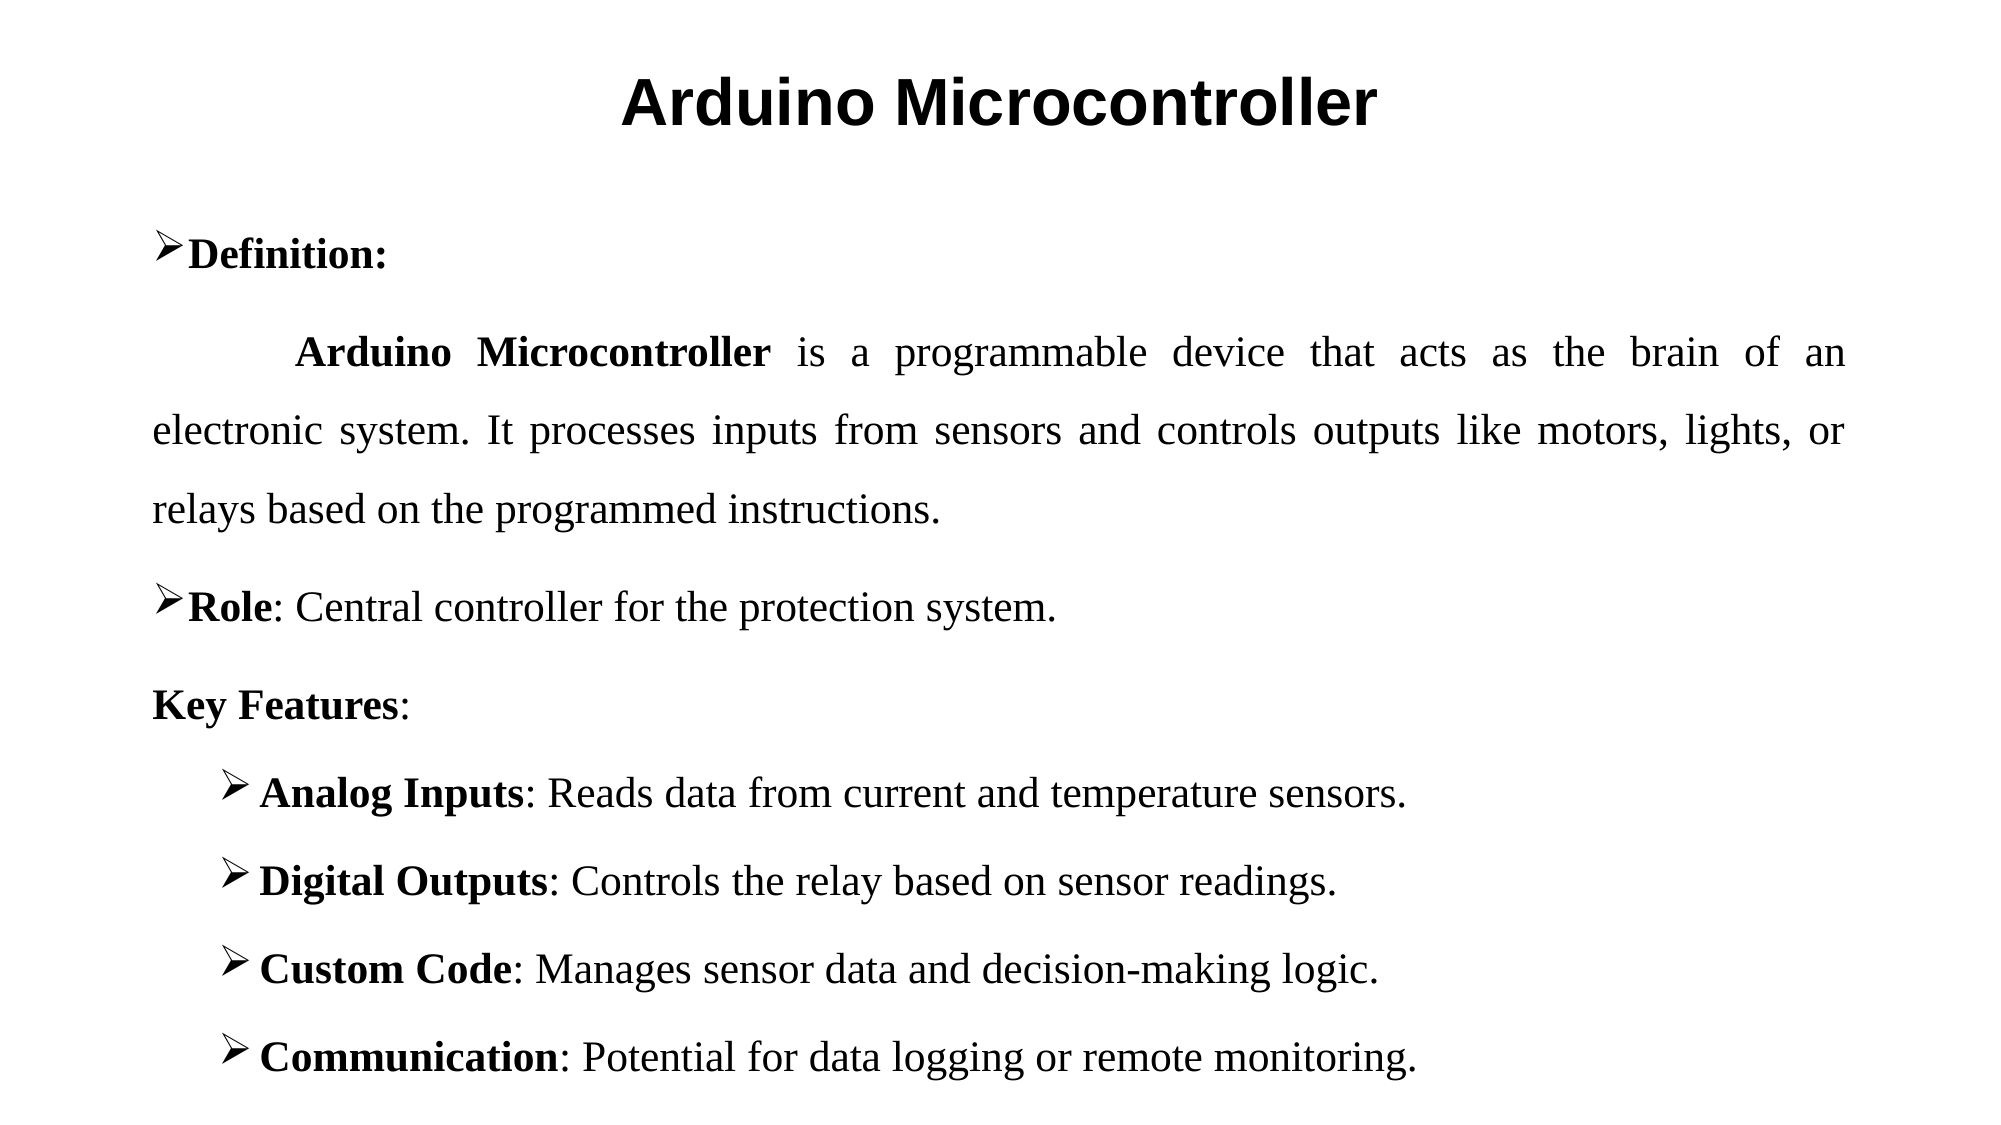

# Arduino Microcontroller
Definition:
	Arduino Microcontroller is a programmable device that acts as the brain of an electronic system. It processes inputs from sensors and controls outputs like motors, lights, or relays based on the programmed instructions.
Role: Central controller for the protection system.
Key Features:
Analog Inputs: Reads data from current and temperature sensors.
Digital Outputs: Controls the relay based on sensor readings.
Custom Code: Manages sensor data and decision-making logic.
Communication: Potential for data logging or remote monitoring.